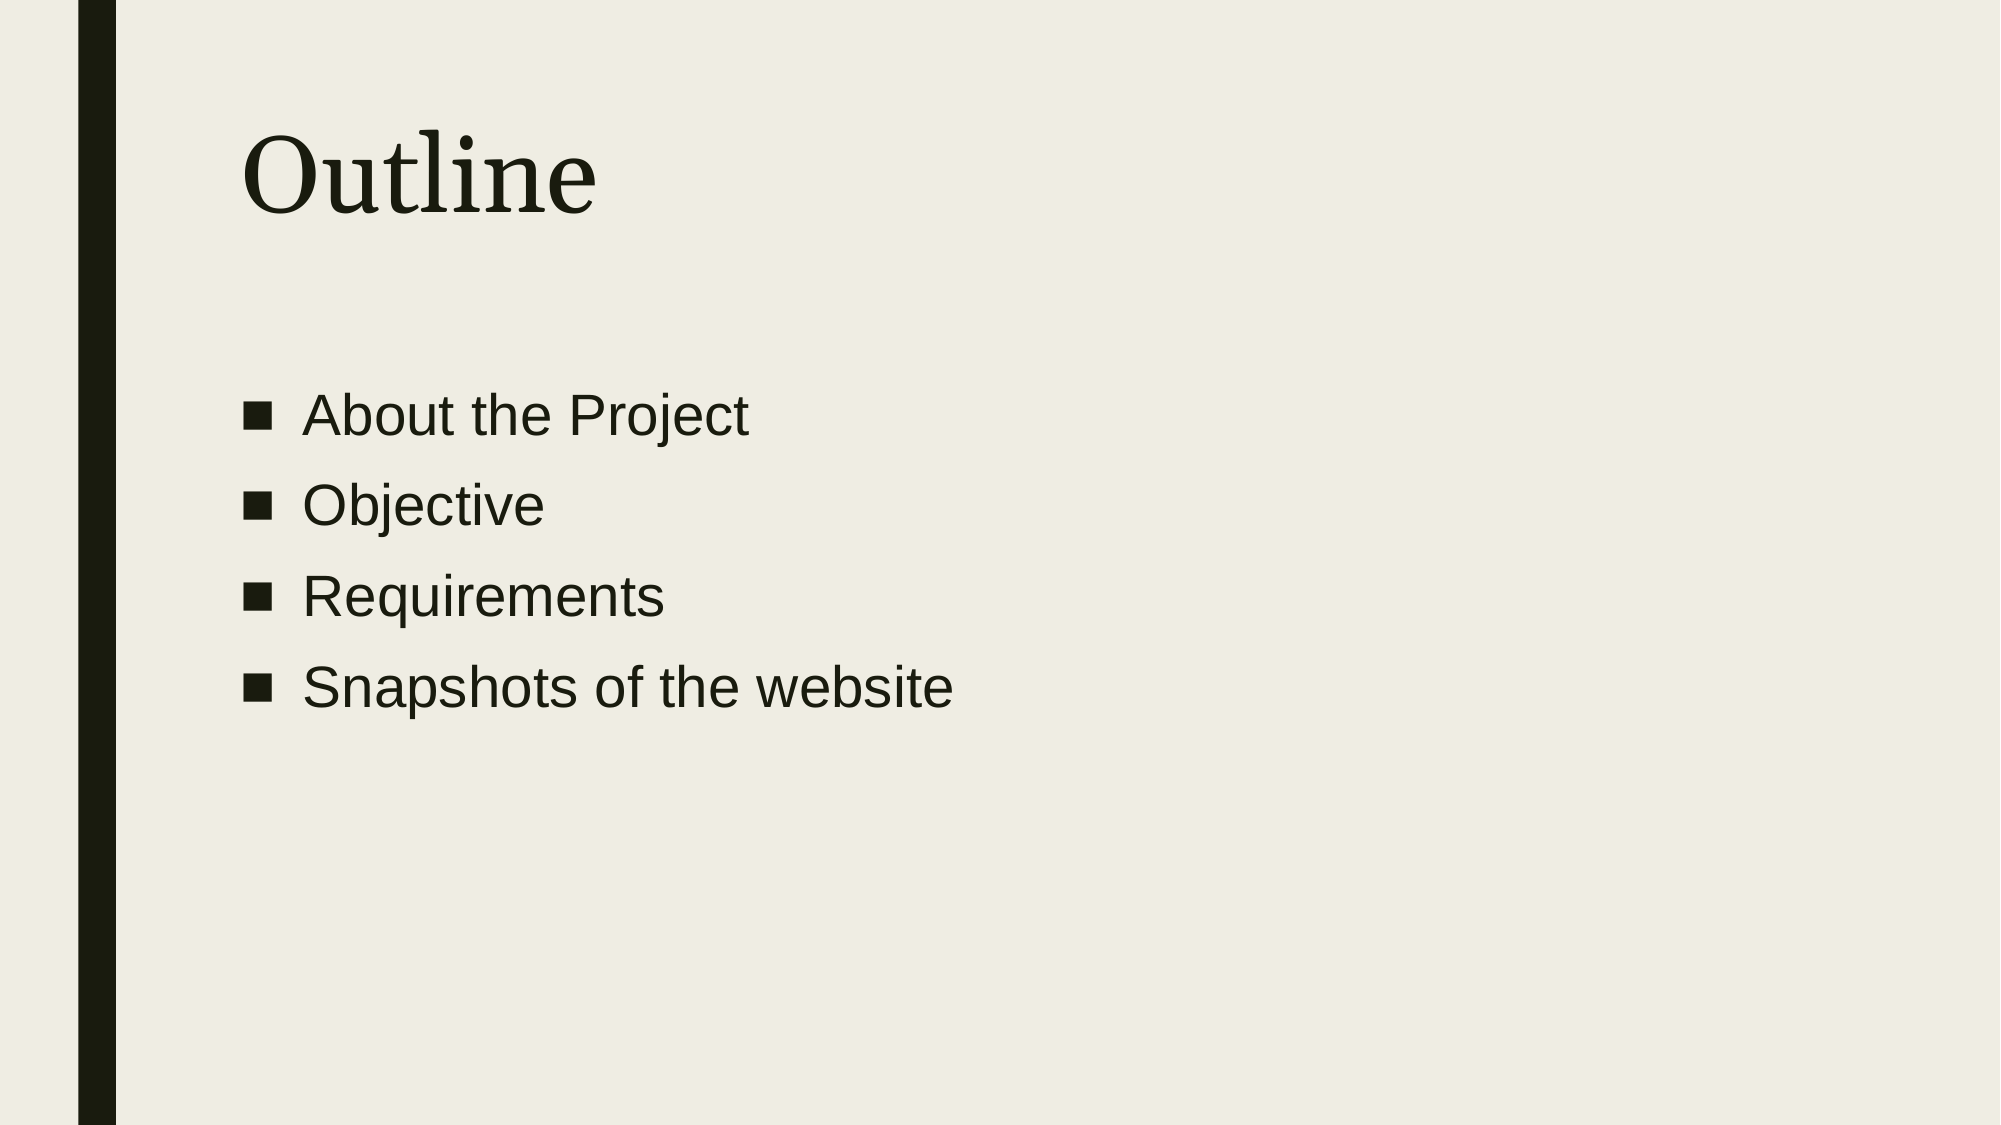

# Outline
About the Project
Objective
Requirements
Snapshots of the website